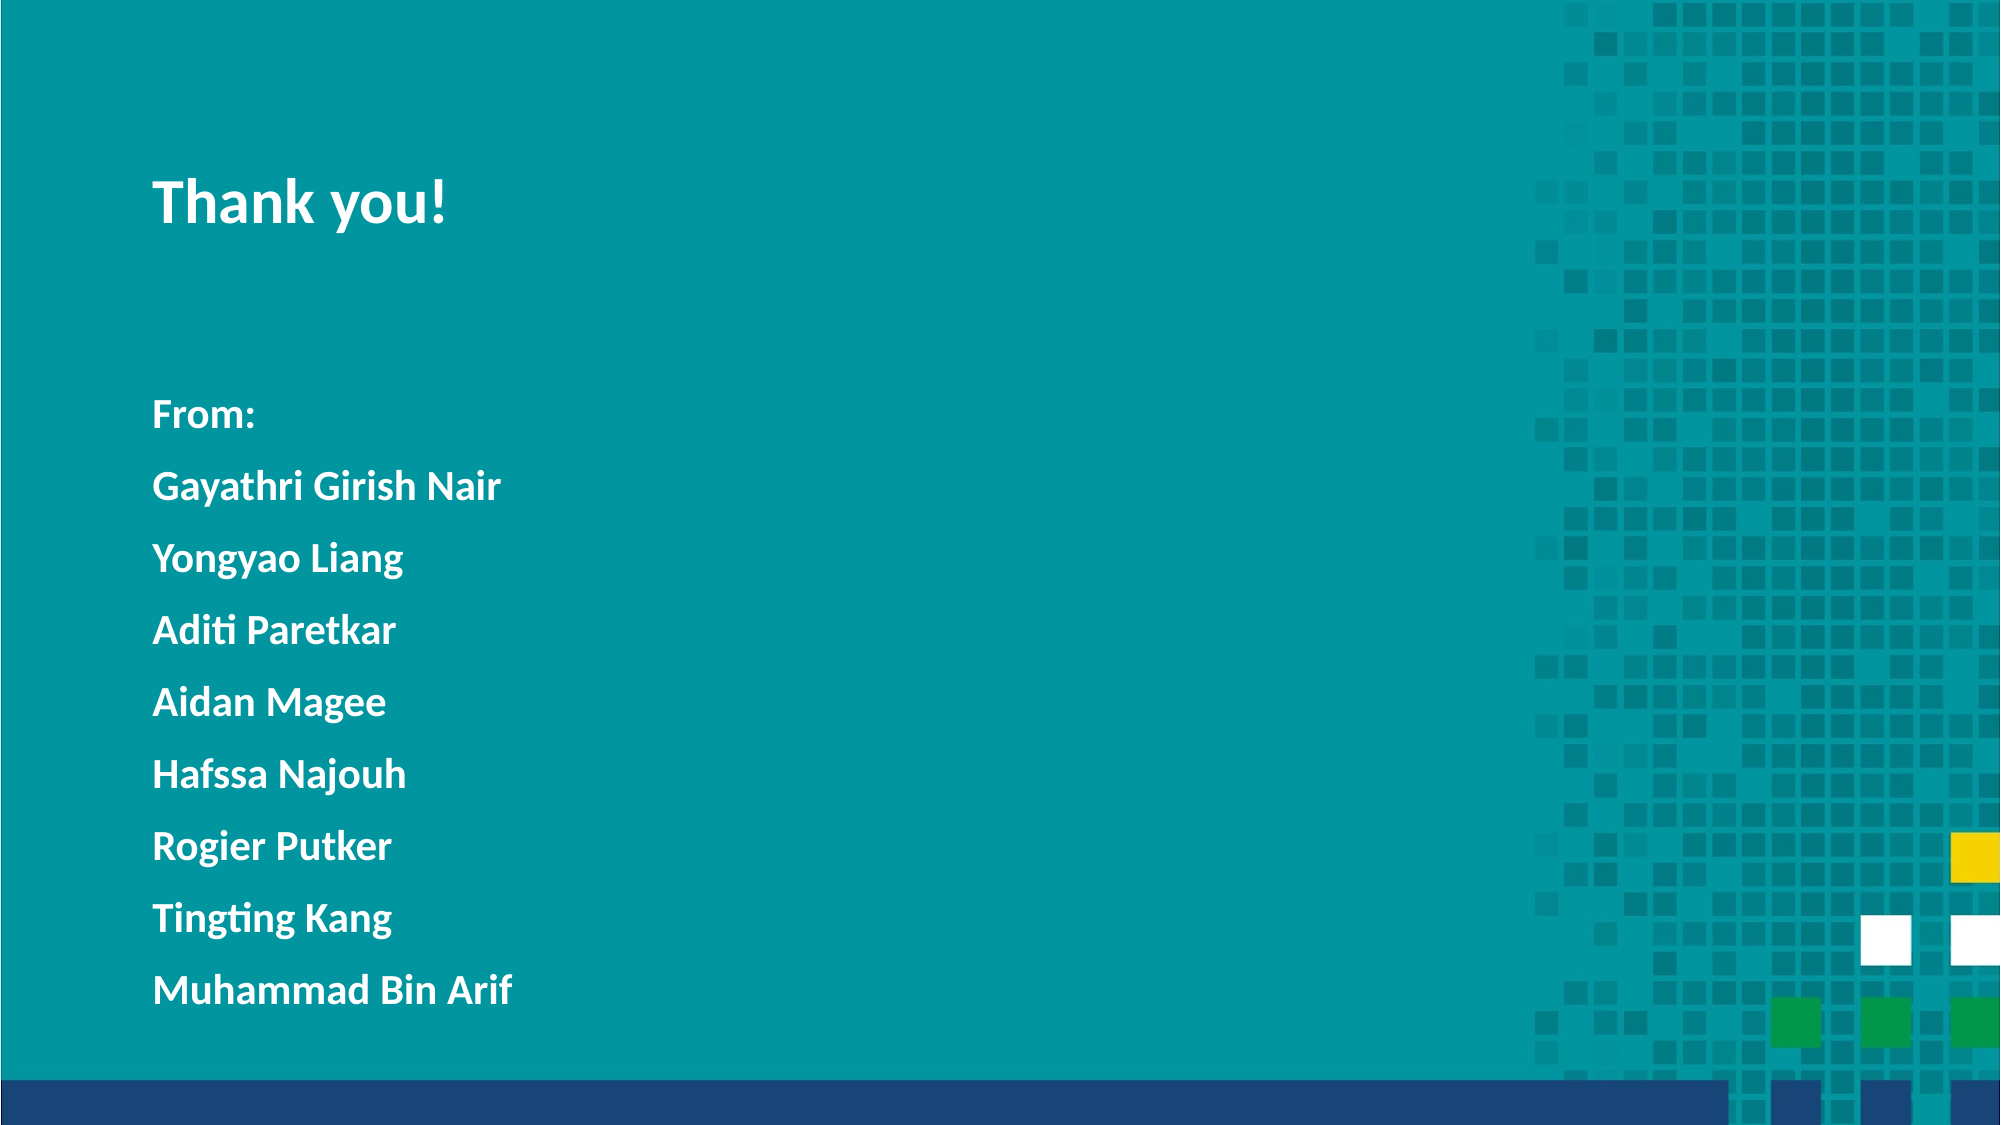

# Thank you!
From:
Gayathri Girish Nair
Yongyao Liang
Aditi Paretkar
Aidan Magee
Hafssa Najouh
Rogier Putker
Tingting Kang
Muhammad Bin Arif